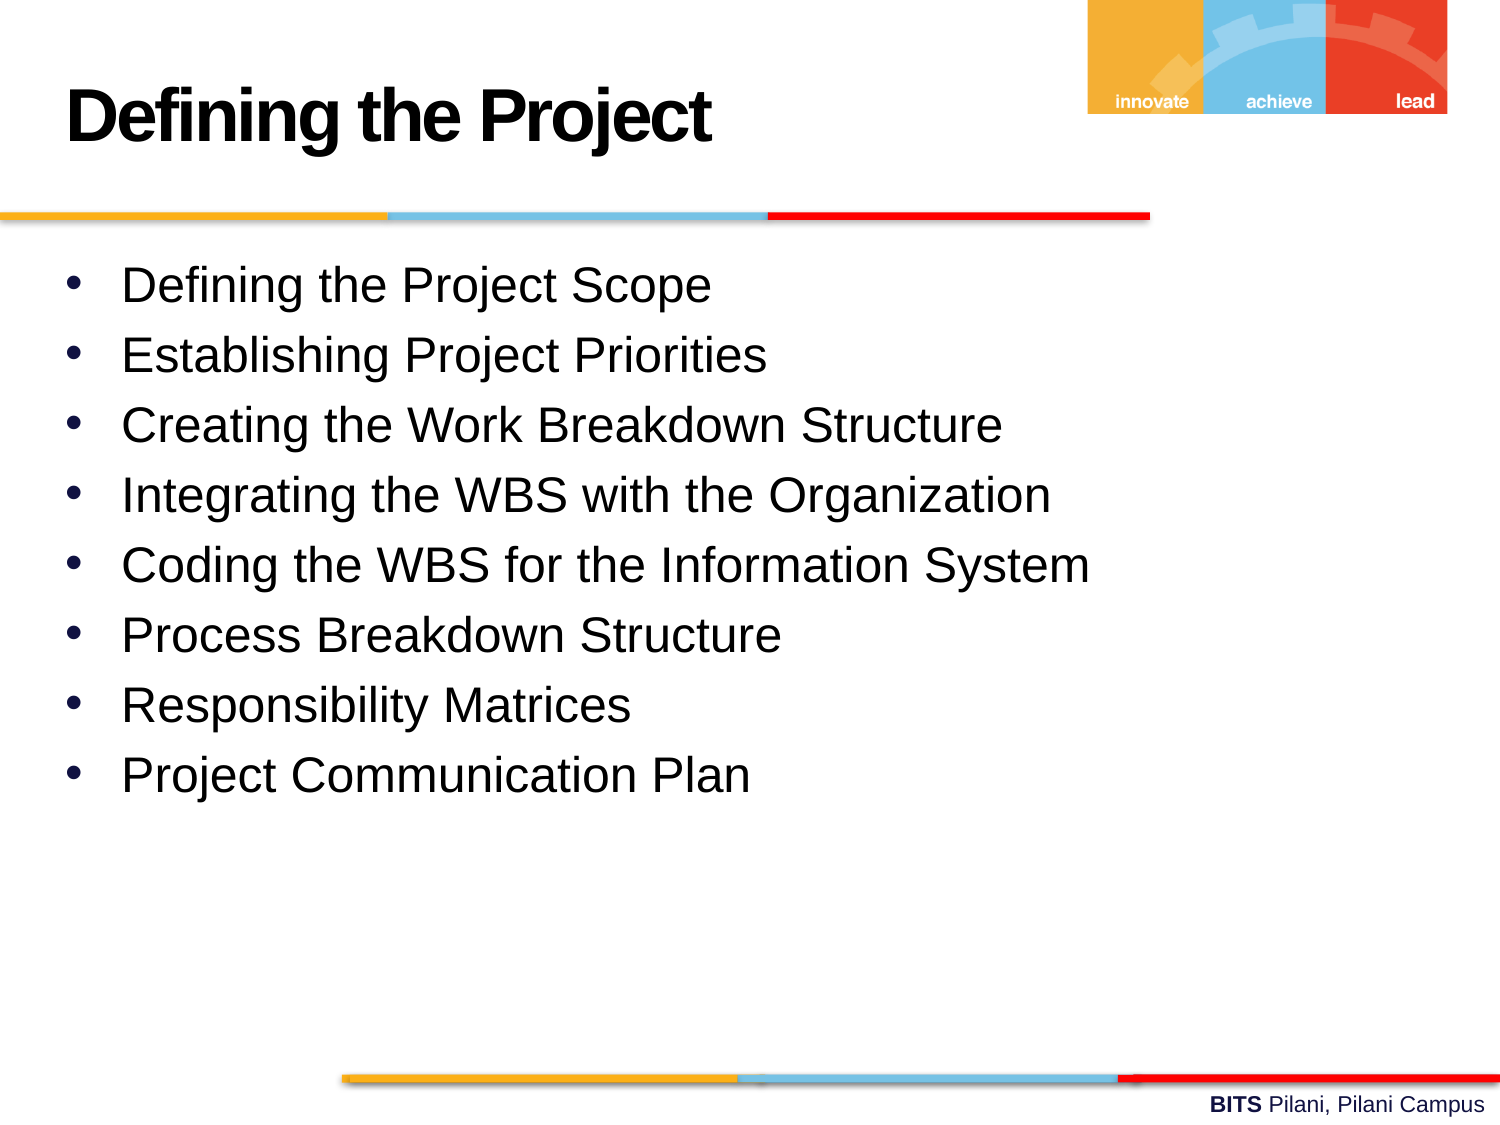

Defining the Project
Defining the Project Scope
Establishing Project Priorities
Creating the Work Breakdown Structure
Integrating the WBS with the Organization
Coding the WBS for the Information System
Process Breakdown Structure
Responsibility Matrices
Project Communication Plan